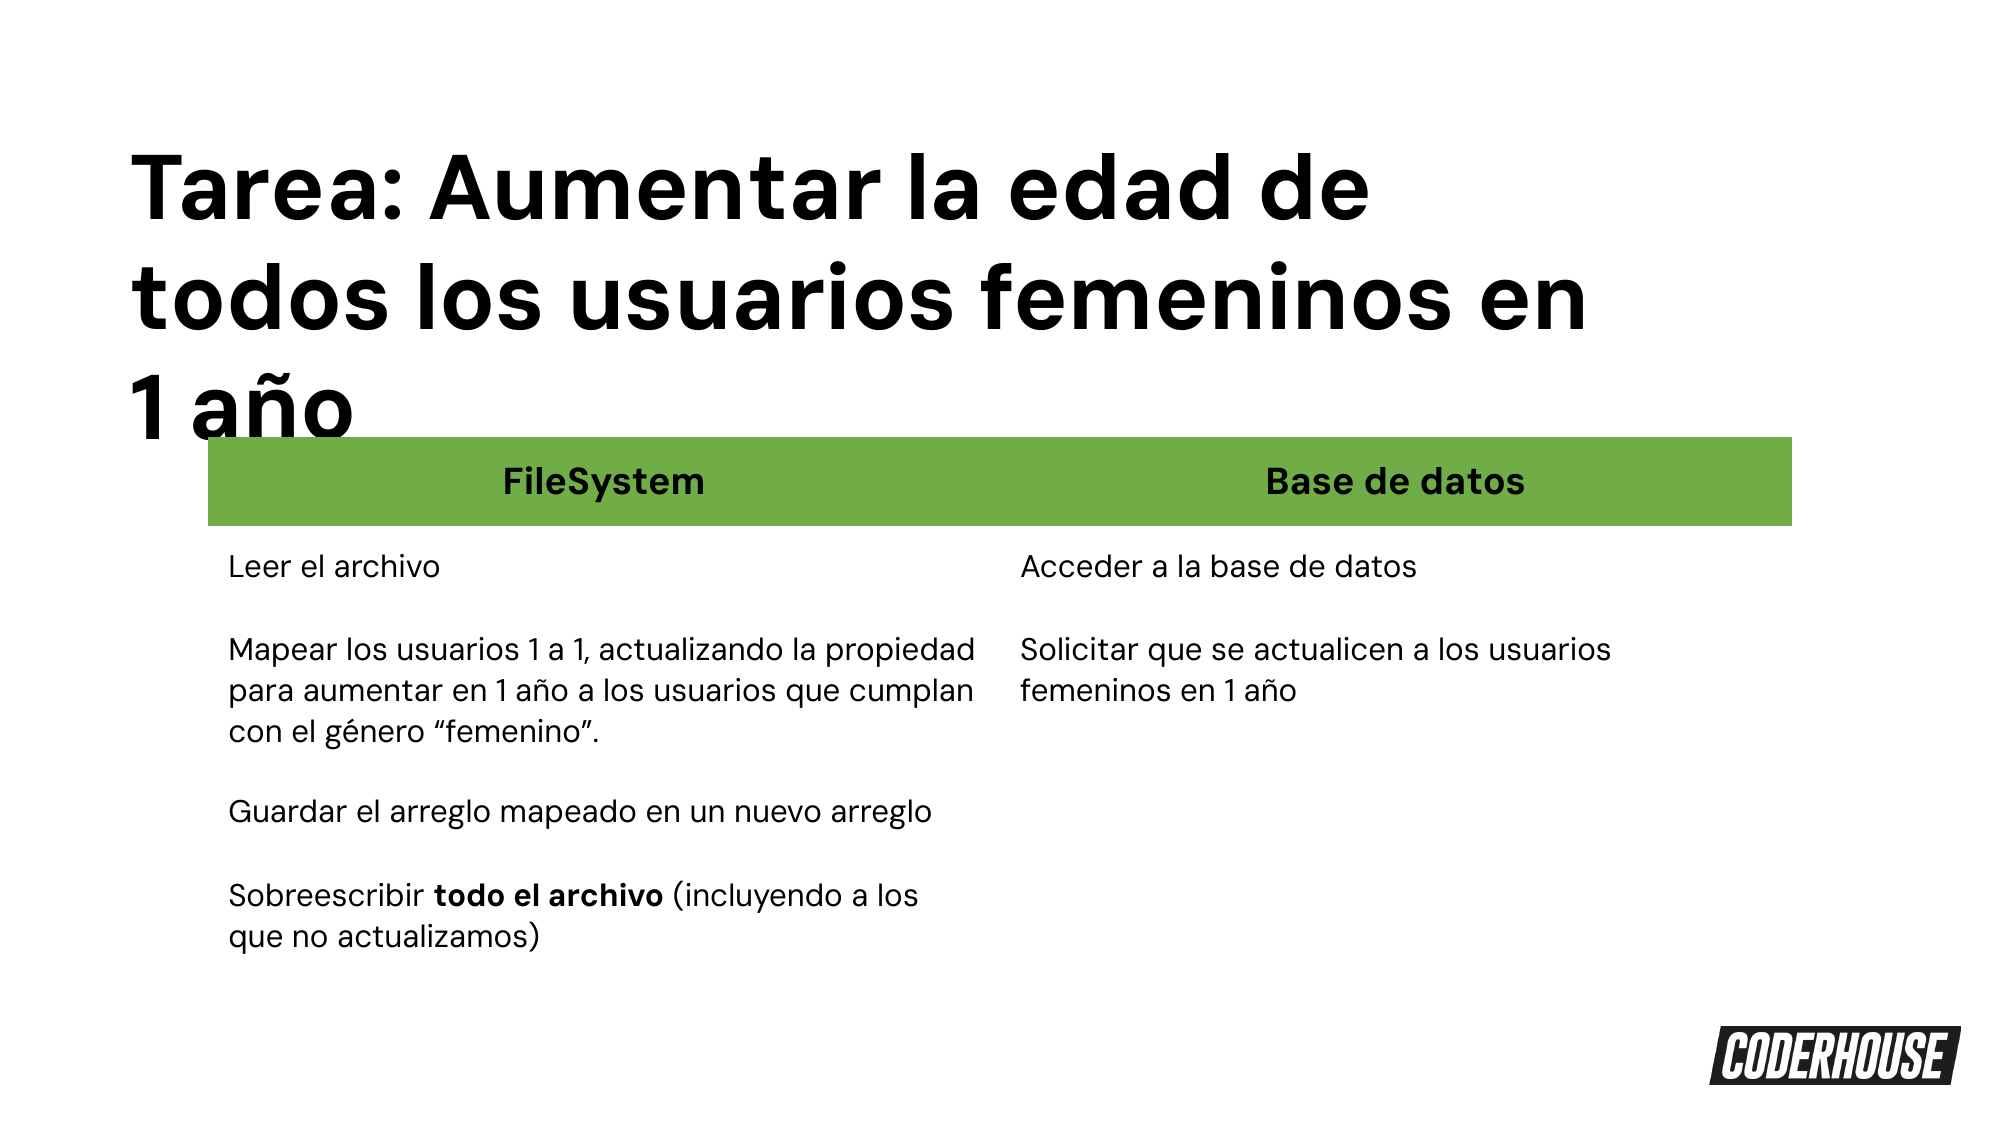

Tarea: Aumentar la edad de todos los usuarios femeninos en 1 año
| FileSystem | Base de datos |
| --- | --- |
| Leer el archivo | Acceder a la base de datos |
| Mapear los usuarios 1 a 1, actualizando la propiedad para aumentar en 1 año a los usuarios que cumplan con el género “femenino”. | Solicitar que se actualicen a los usuarios femeninos en 1 año |
| Guardar el arreglo mapeado en un nuevo arreglo |  |
| Sobreescribir todo el archivo (incluyendo a los que no actualizamos) |  |